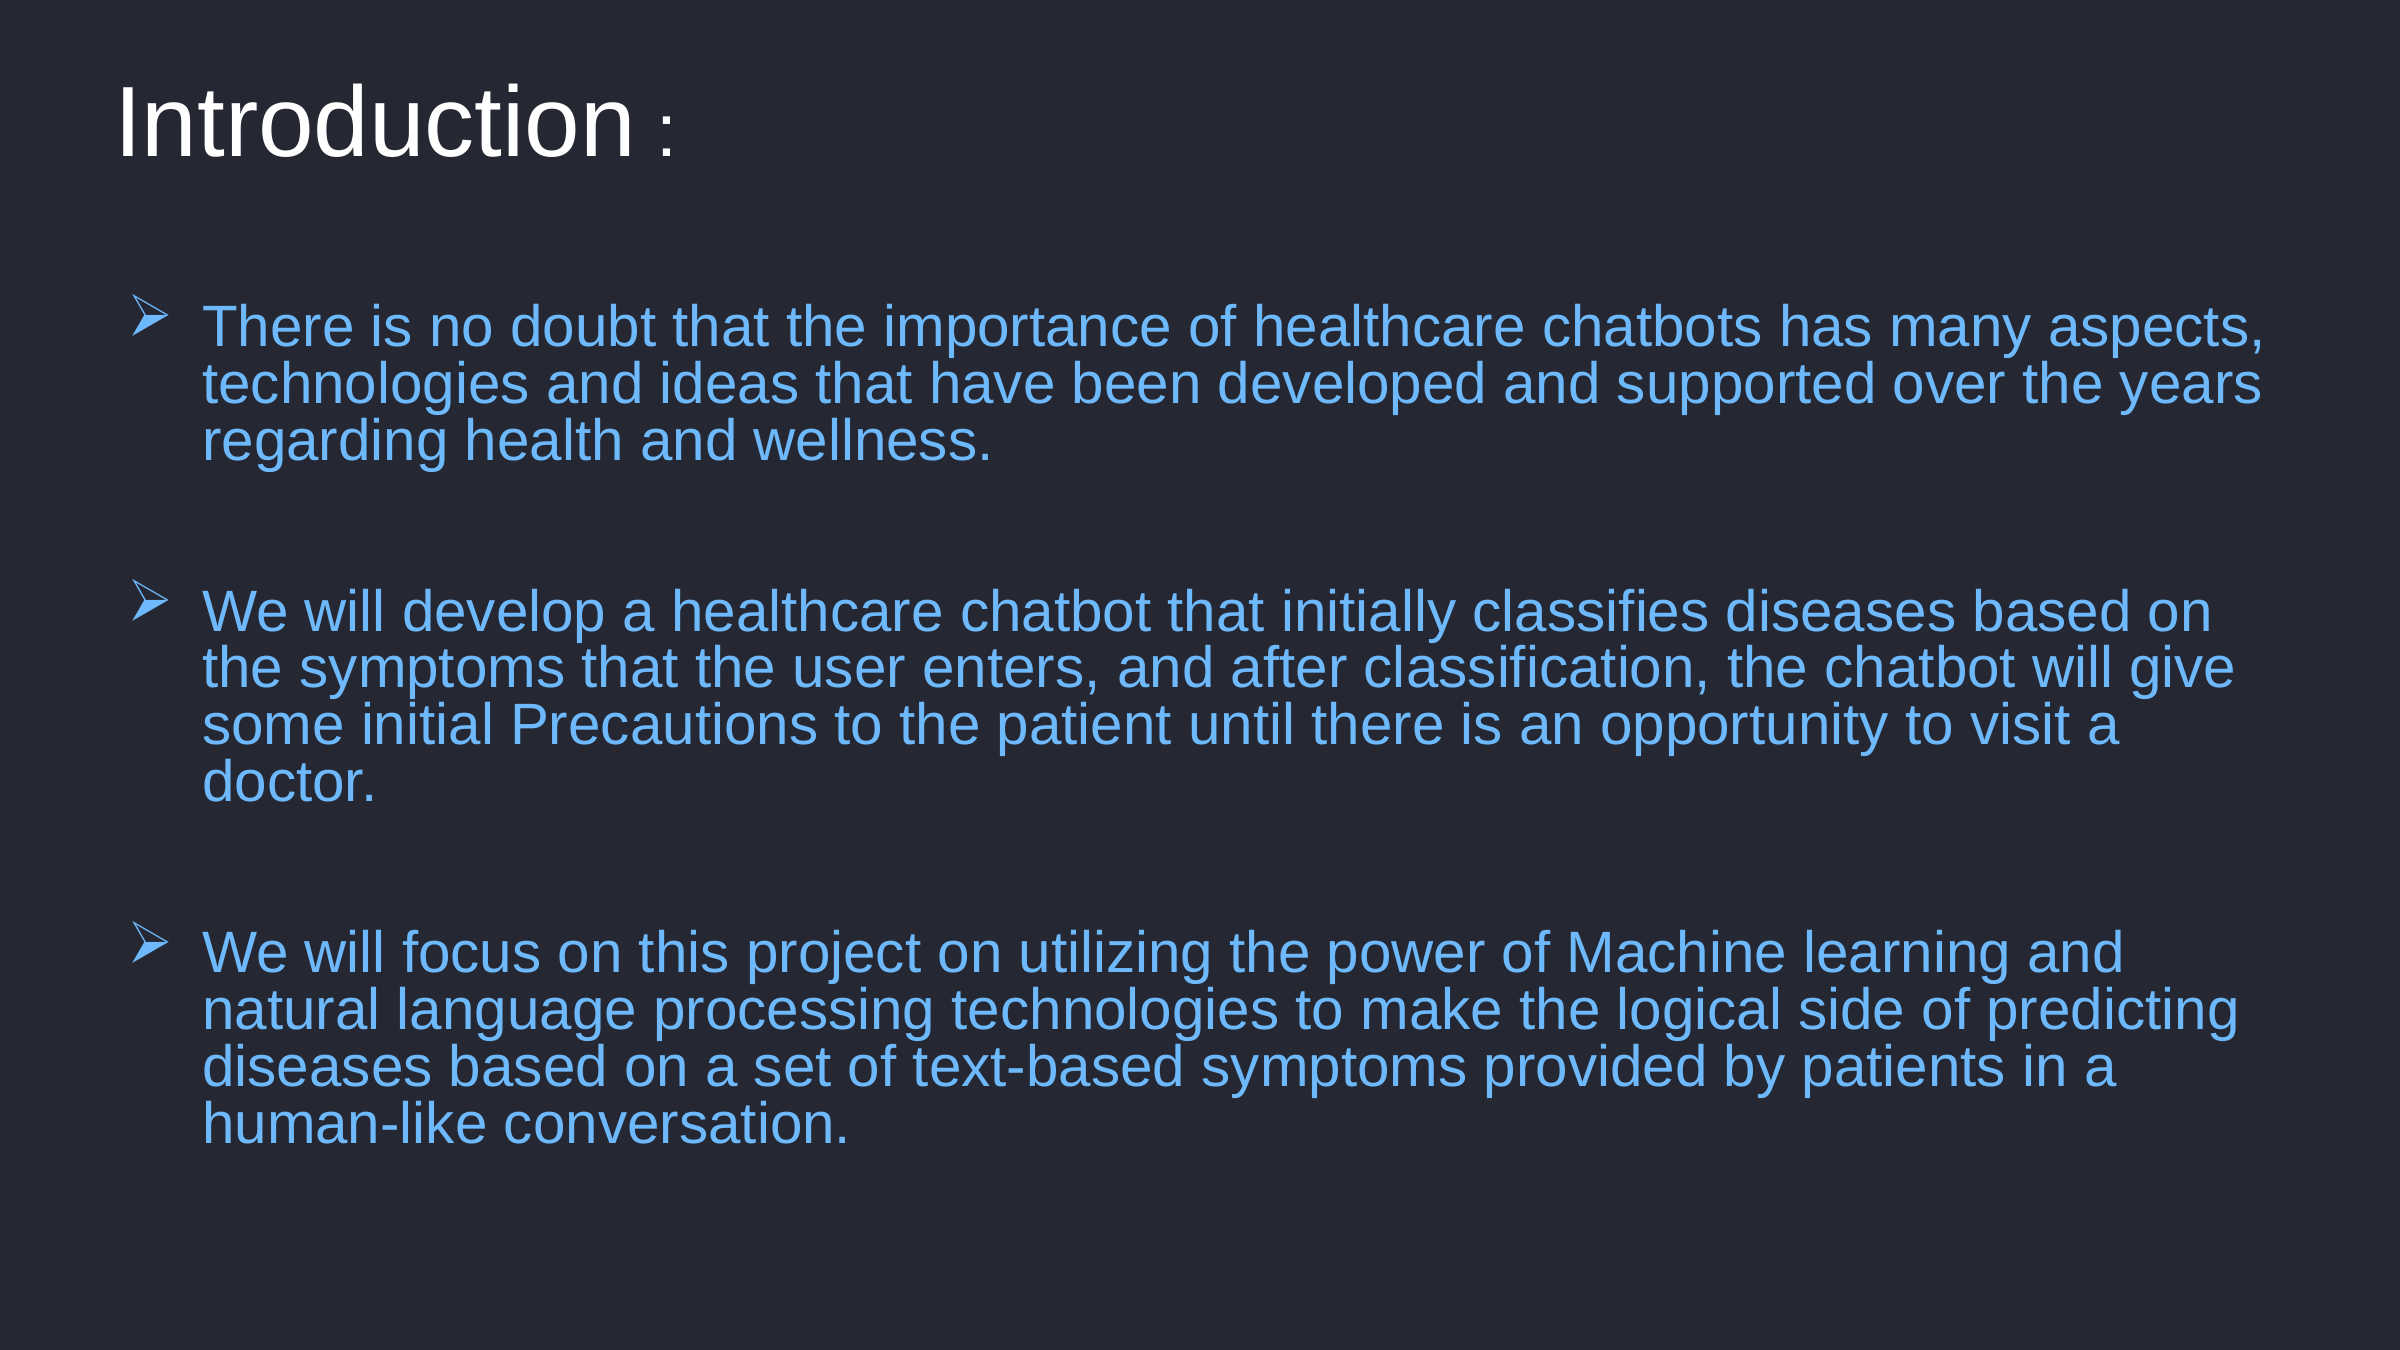

Introduction :

There is no doubt that the importance of healthcare chatbots has many aspects, technologies and ideas that have been developed and supported over the years regarding health and wellness.

We will develop a healthcare chatbot that initially classifies diseases based on the symptoms that the user enters, and after classification, the chatbot will give some initial Precautions to the patient until there is an opportunity to visit a doctor.

We will focus on this project on utilizing the power of Machine learning and natural language processing technologies to make the logical side of predicting diseases based on a set of text-based symptoms provided by patients in a human-like conversation.